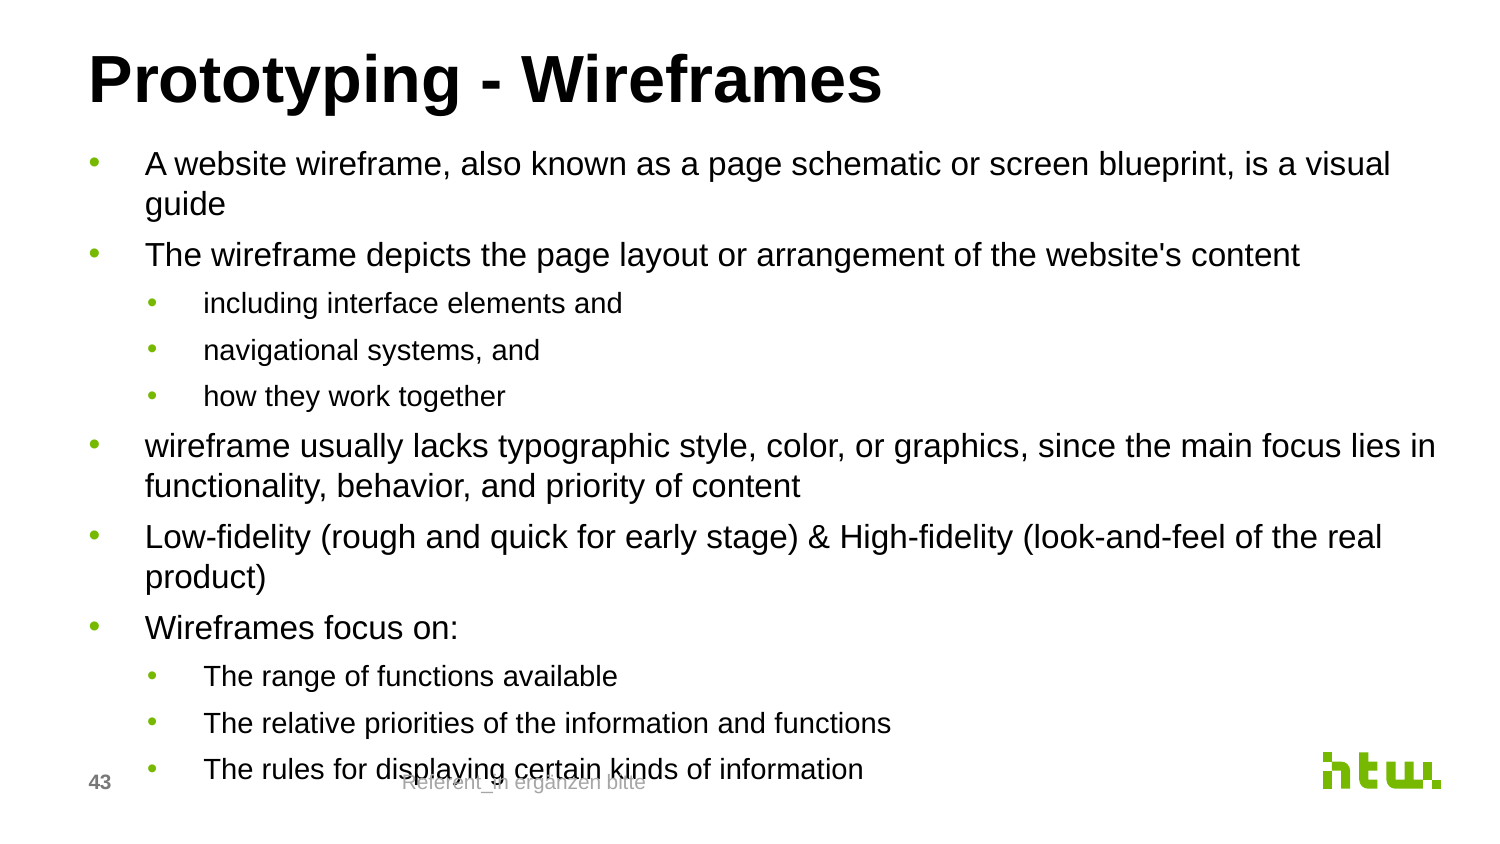

# Prototyping - Wireframes
A website wireframe, also known as a page schematic or screen blueprint, is a visual guide
The wireframe depicts the page layout or arrangement of the website's content
including interface elements and
navigational systems, and
how they work together
wireframe usually lacks typographic style, color, or graphics, since the main focus lies in functionality, behavior, and priority of content
Low-fidelity (rough and quick for early stage) & High-fidelity (look-and-feel of the real product)
Wireframes focus on:
The range of functions available
The relative priorities of the information and functions
The rules for displaying certain kinds of information

43
Referent_in ergänzen bitte